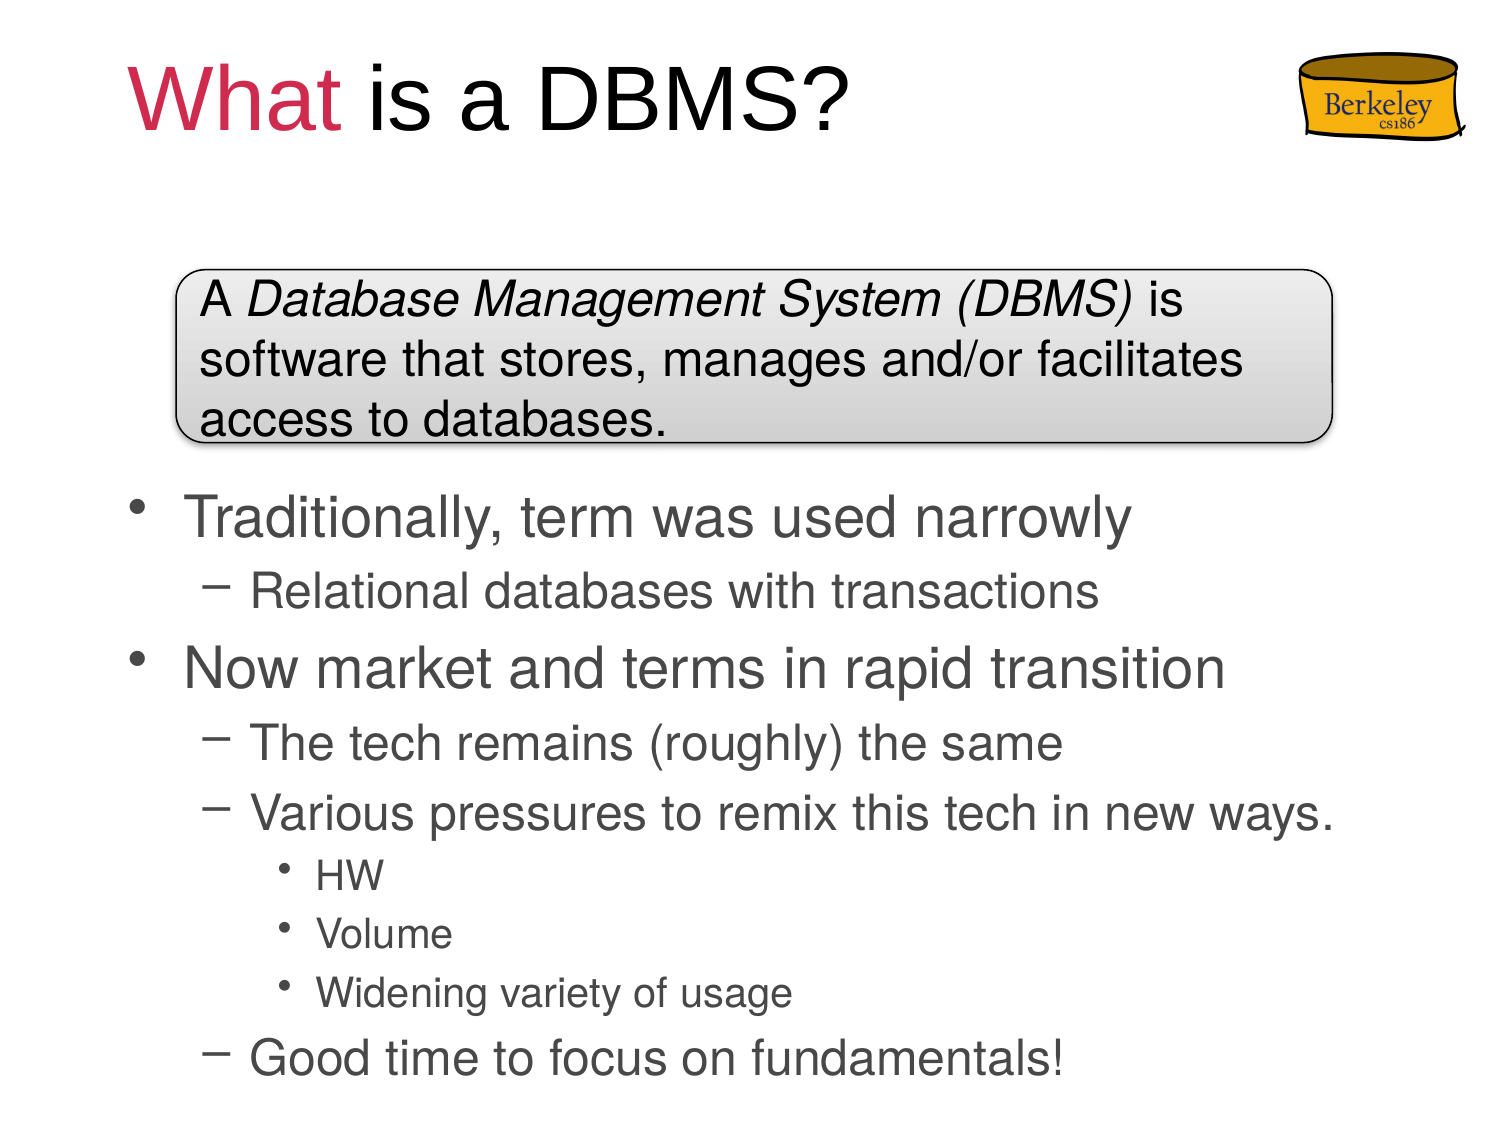

# What is a DBMS?
A Database Management System (DBMS) is software that stores, manages and/or facilitates access to databases.

Traditionally, term was used narrowly
Relational databases with transactions
Now market and terms in rapid transition
The tech remains (roughly) the same
Various pressures to remix this tech in new ways.
HW
Volume
Widening variety of usage
Good time to focus on fundamentals!